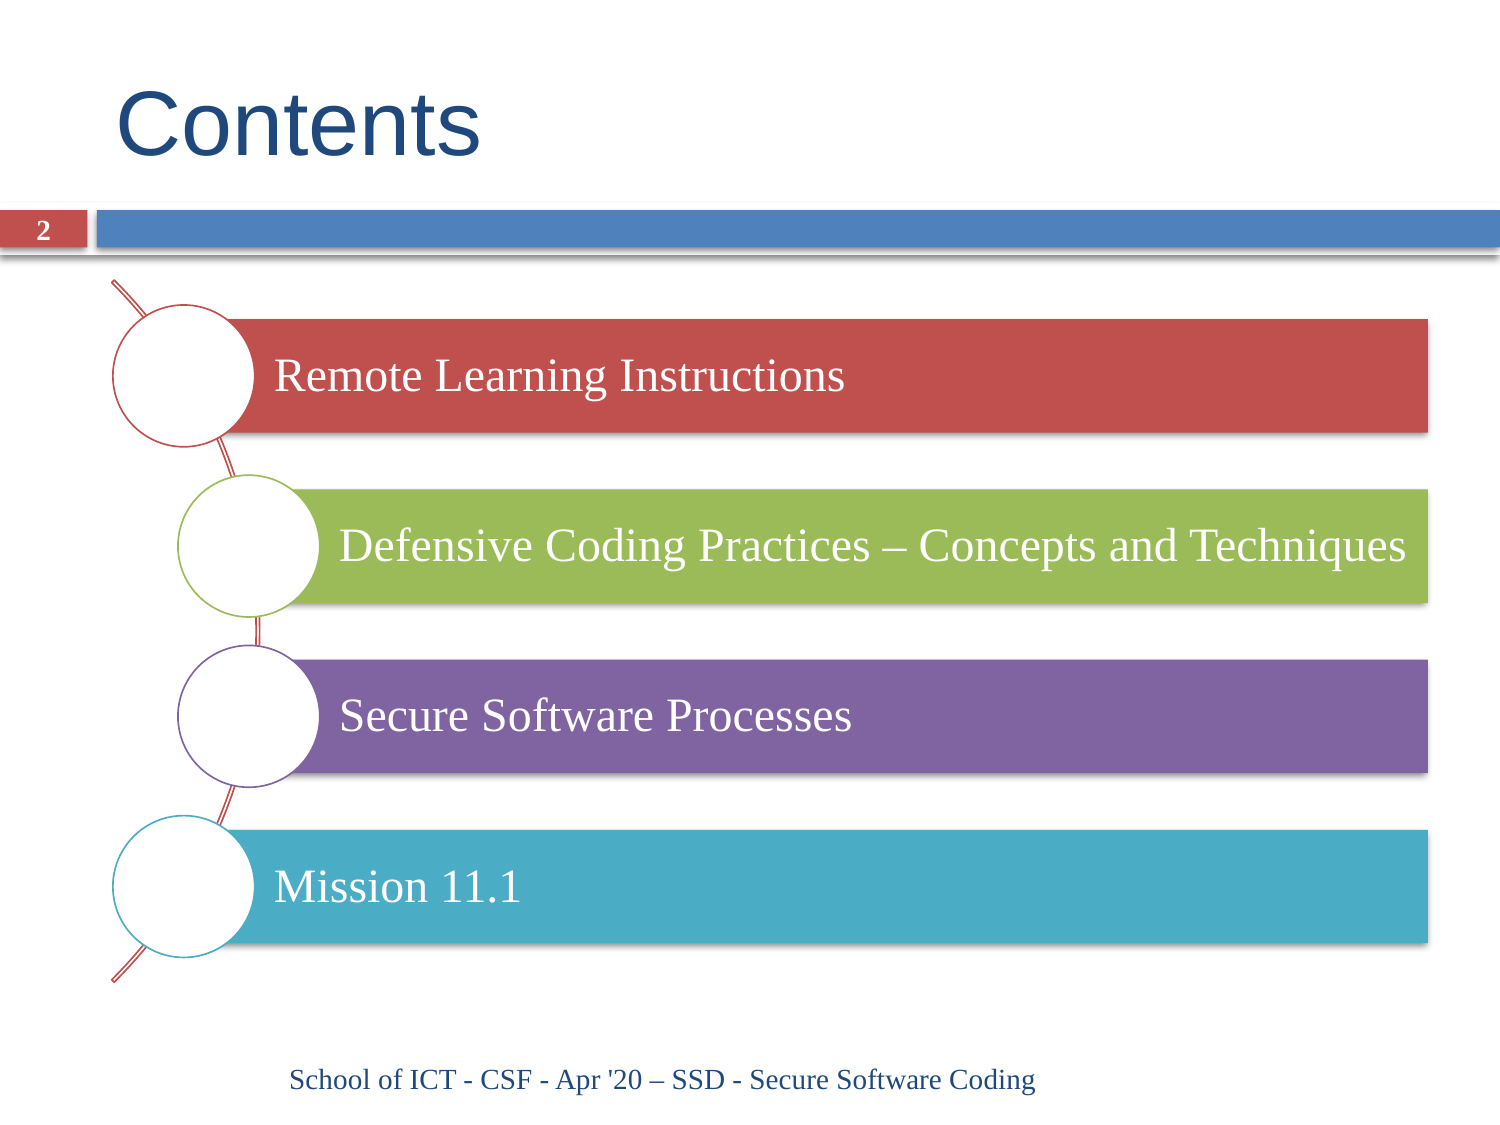

# Contents
2
Remote Learning Instructions
Defensive Coding Practices – Concepts and Techniques
Secure Software Processes
Mission 11.1
School of ICT - CSF - Apr '20 – SSD - Secure Software Coding